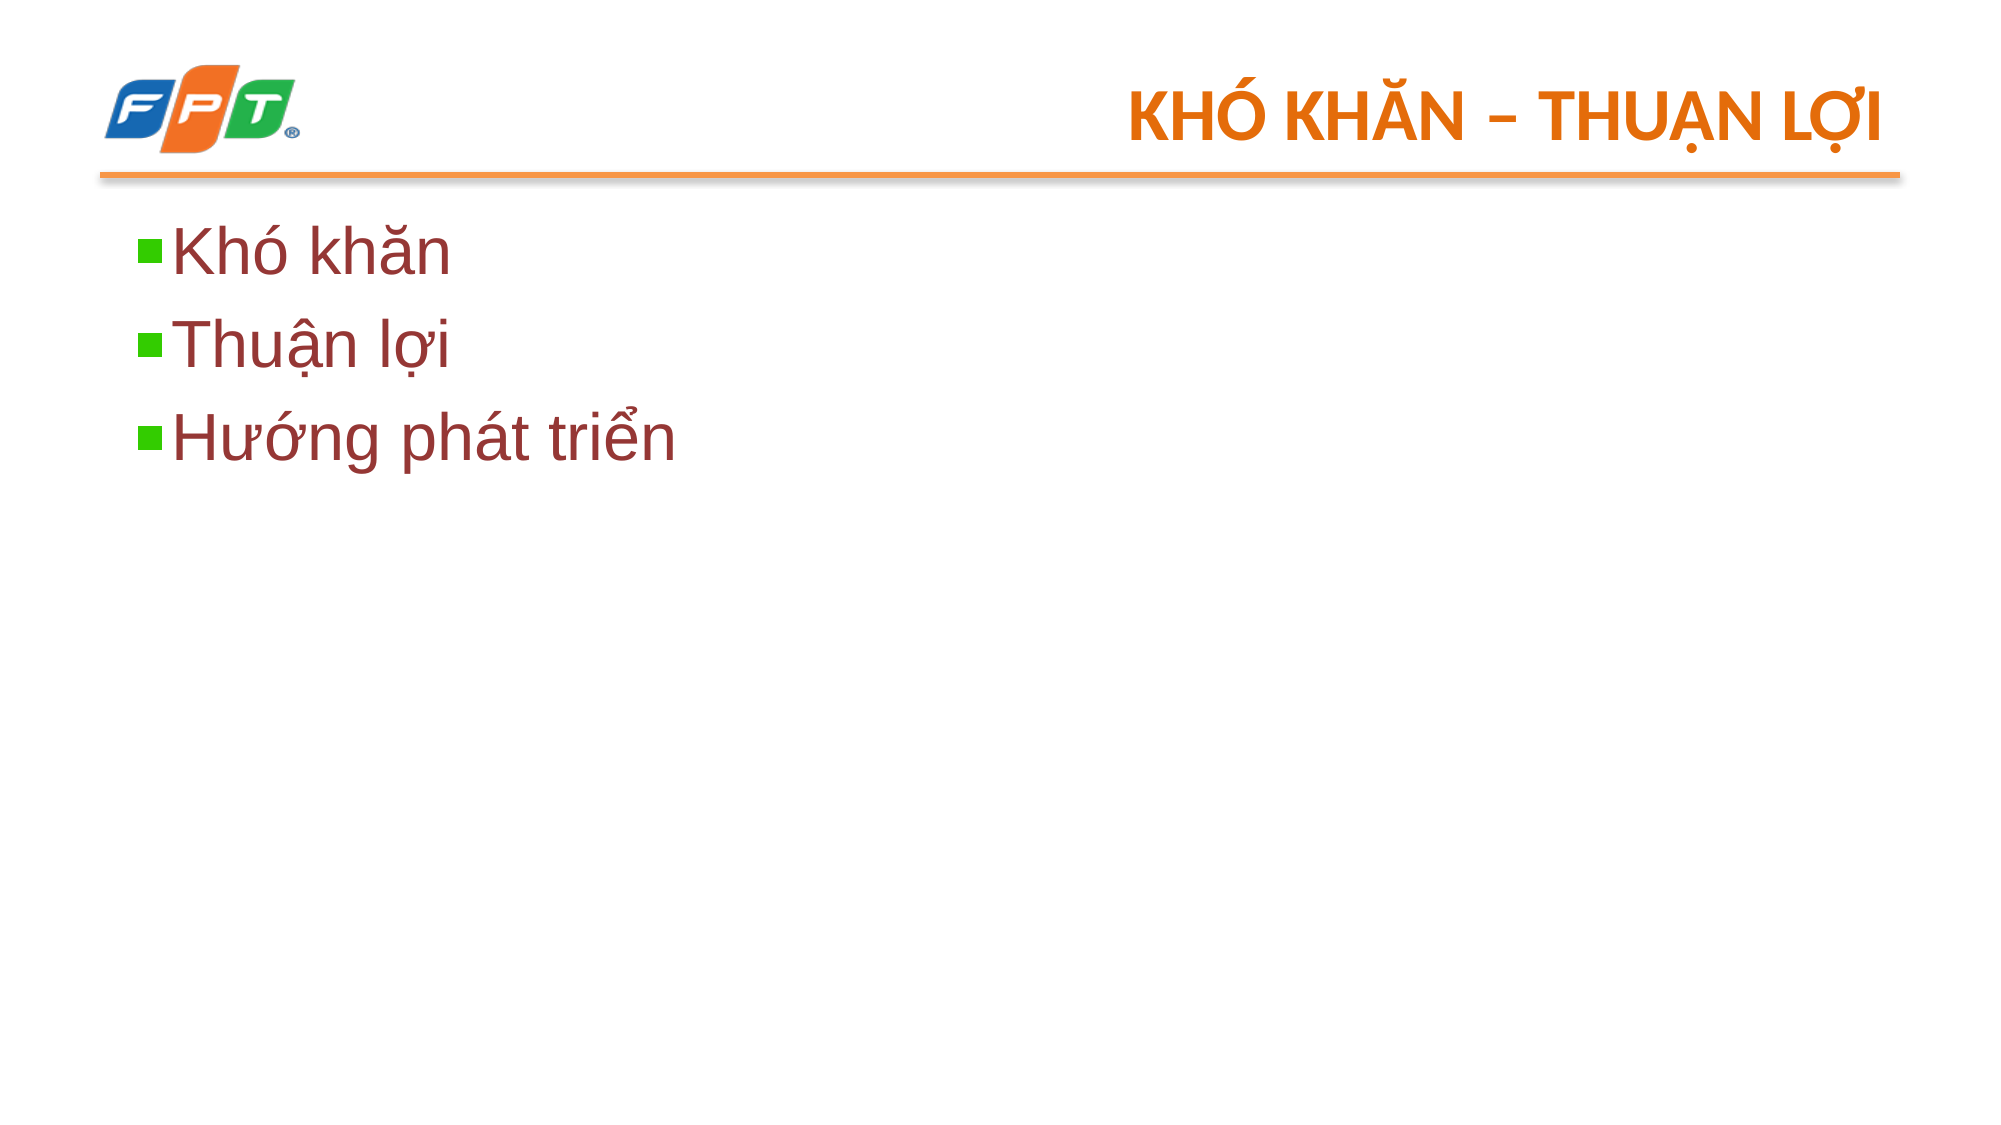

# Khó khăn – thuận lợi
Khó khăn
Thuận lợi
Hướng phát triển